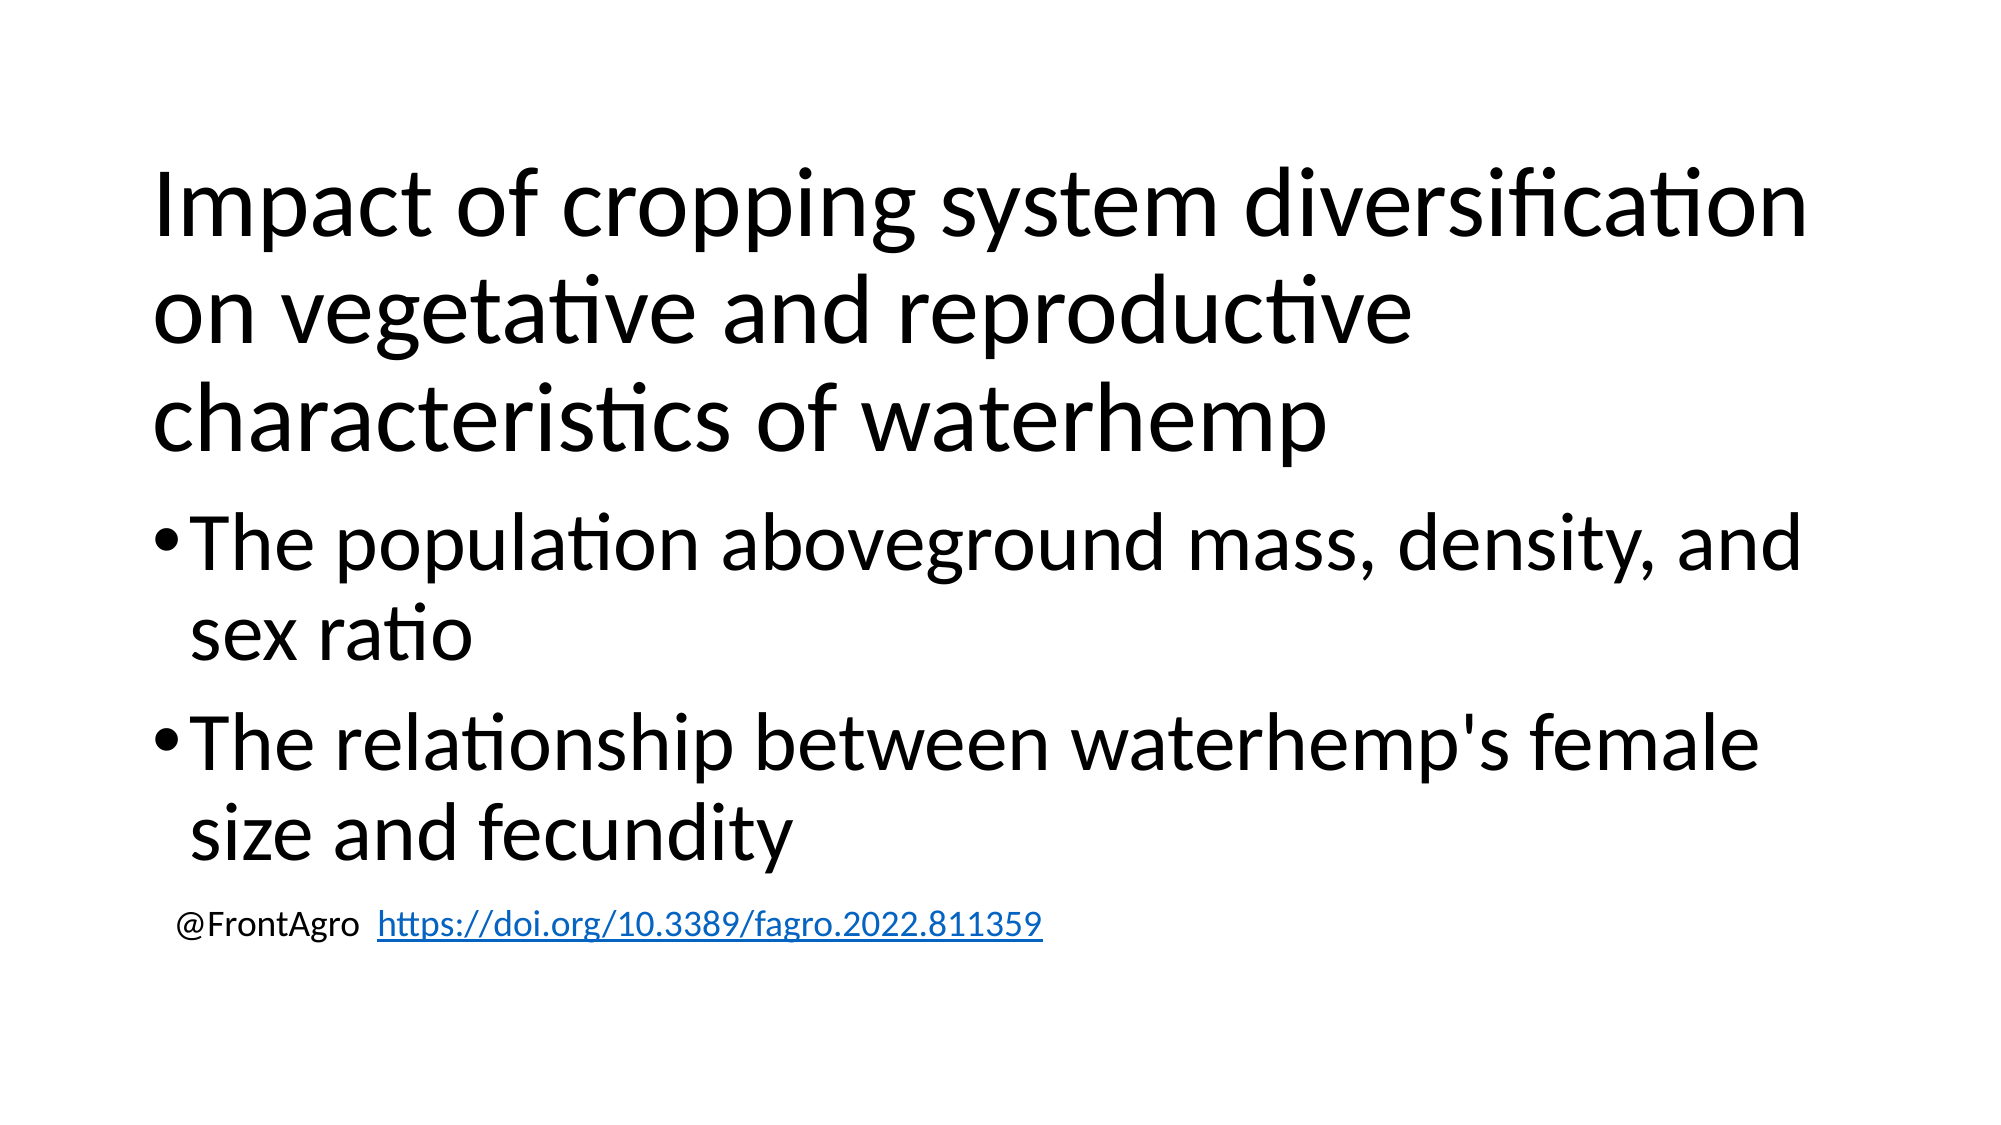

# Impact of cropping system diversification on vegetative and reproductive characteristics of waterhemp
The population aboveground mass, density, and sex ratio
The relationship between waterhemp's female size and fecundity

@FrontAgro  https://doi.org/10.3389/fagro.2022.811359